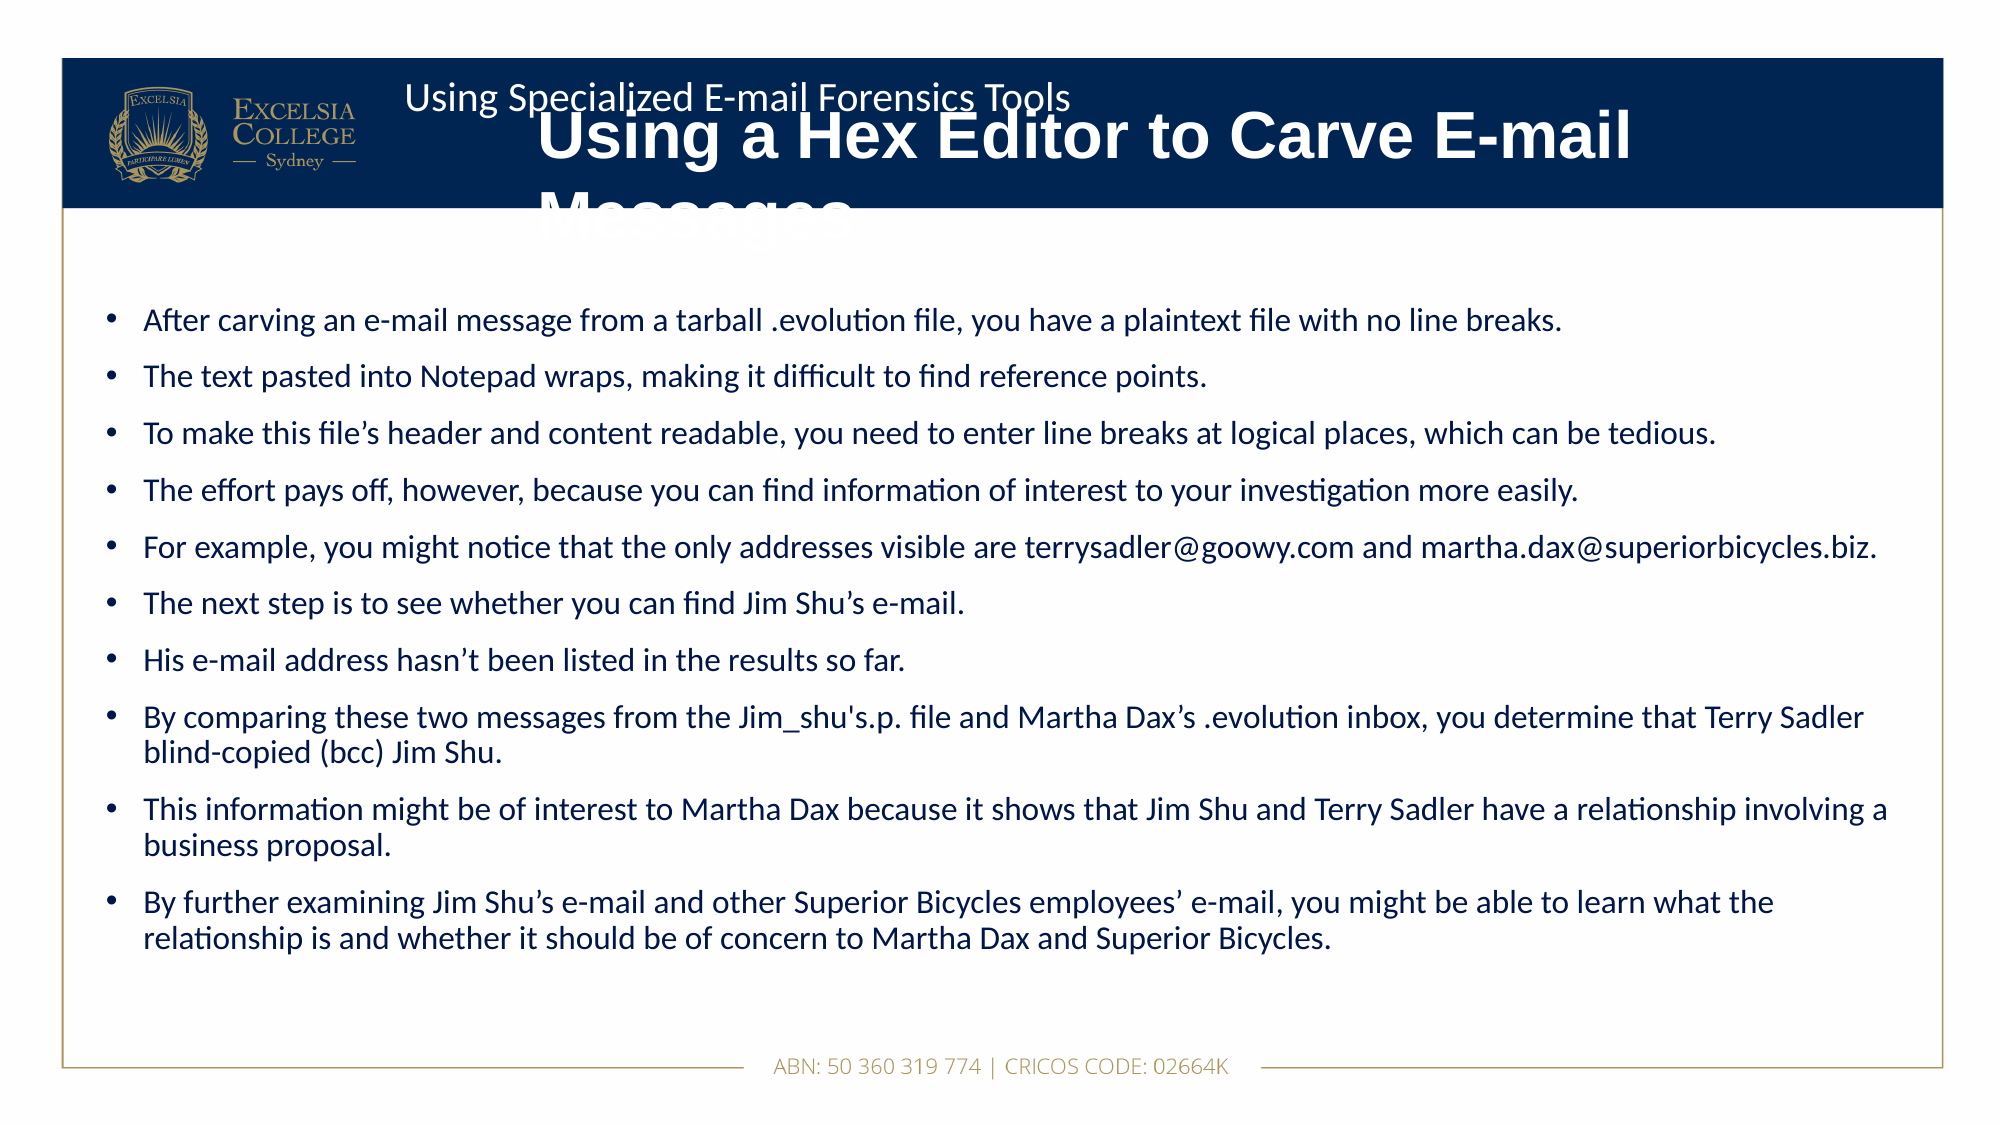

# Using Specialized E-mail Forensics Tools
Using a Hex Editor to Carve E-mail Messages
After carving an e-mail message from a tarball .evolution file, you have a plaintext file with no line breaks.
The text pasted into Notepad wraps, making it difficult to find reference points.
To make this file’s header and content readable, you need to enter line breaks at logical places, which can be tedious.
The effort pays off, however, because you can find information of interest to your investigation more easily.
For example, you might notice that the only addresses visible are terrysadler@goowy.com and martha.dax@superiorbicycles.biz.
The next step is to see whether you can find Jim Shu’s e-mail.
His e-mail address hasn’t been listed in the results so far.
By comparing these two messages from the Jim_shu's.p. file and Martha Dax’s .evolution inbox, you determine that Terry Sadler blind-copied (bcc) Jim Shu.
This information might be of interest to Martha Dax because it shows that Jim Shu and Terry Sadler have a relationship involving a business proposal.
By further examining Jim Shu’s e-mail and other Superior Bicycles employees’ e-mail, you might be able to learn what the relationship is and whether it should be of concern to Martha Dax and Superior Bicycles.